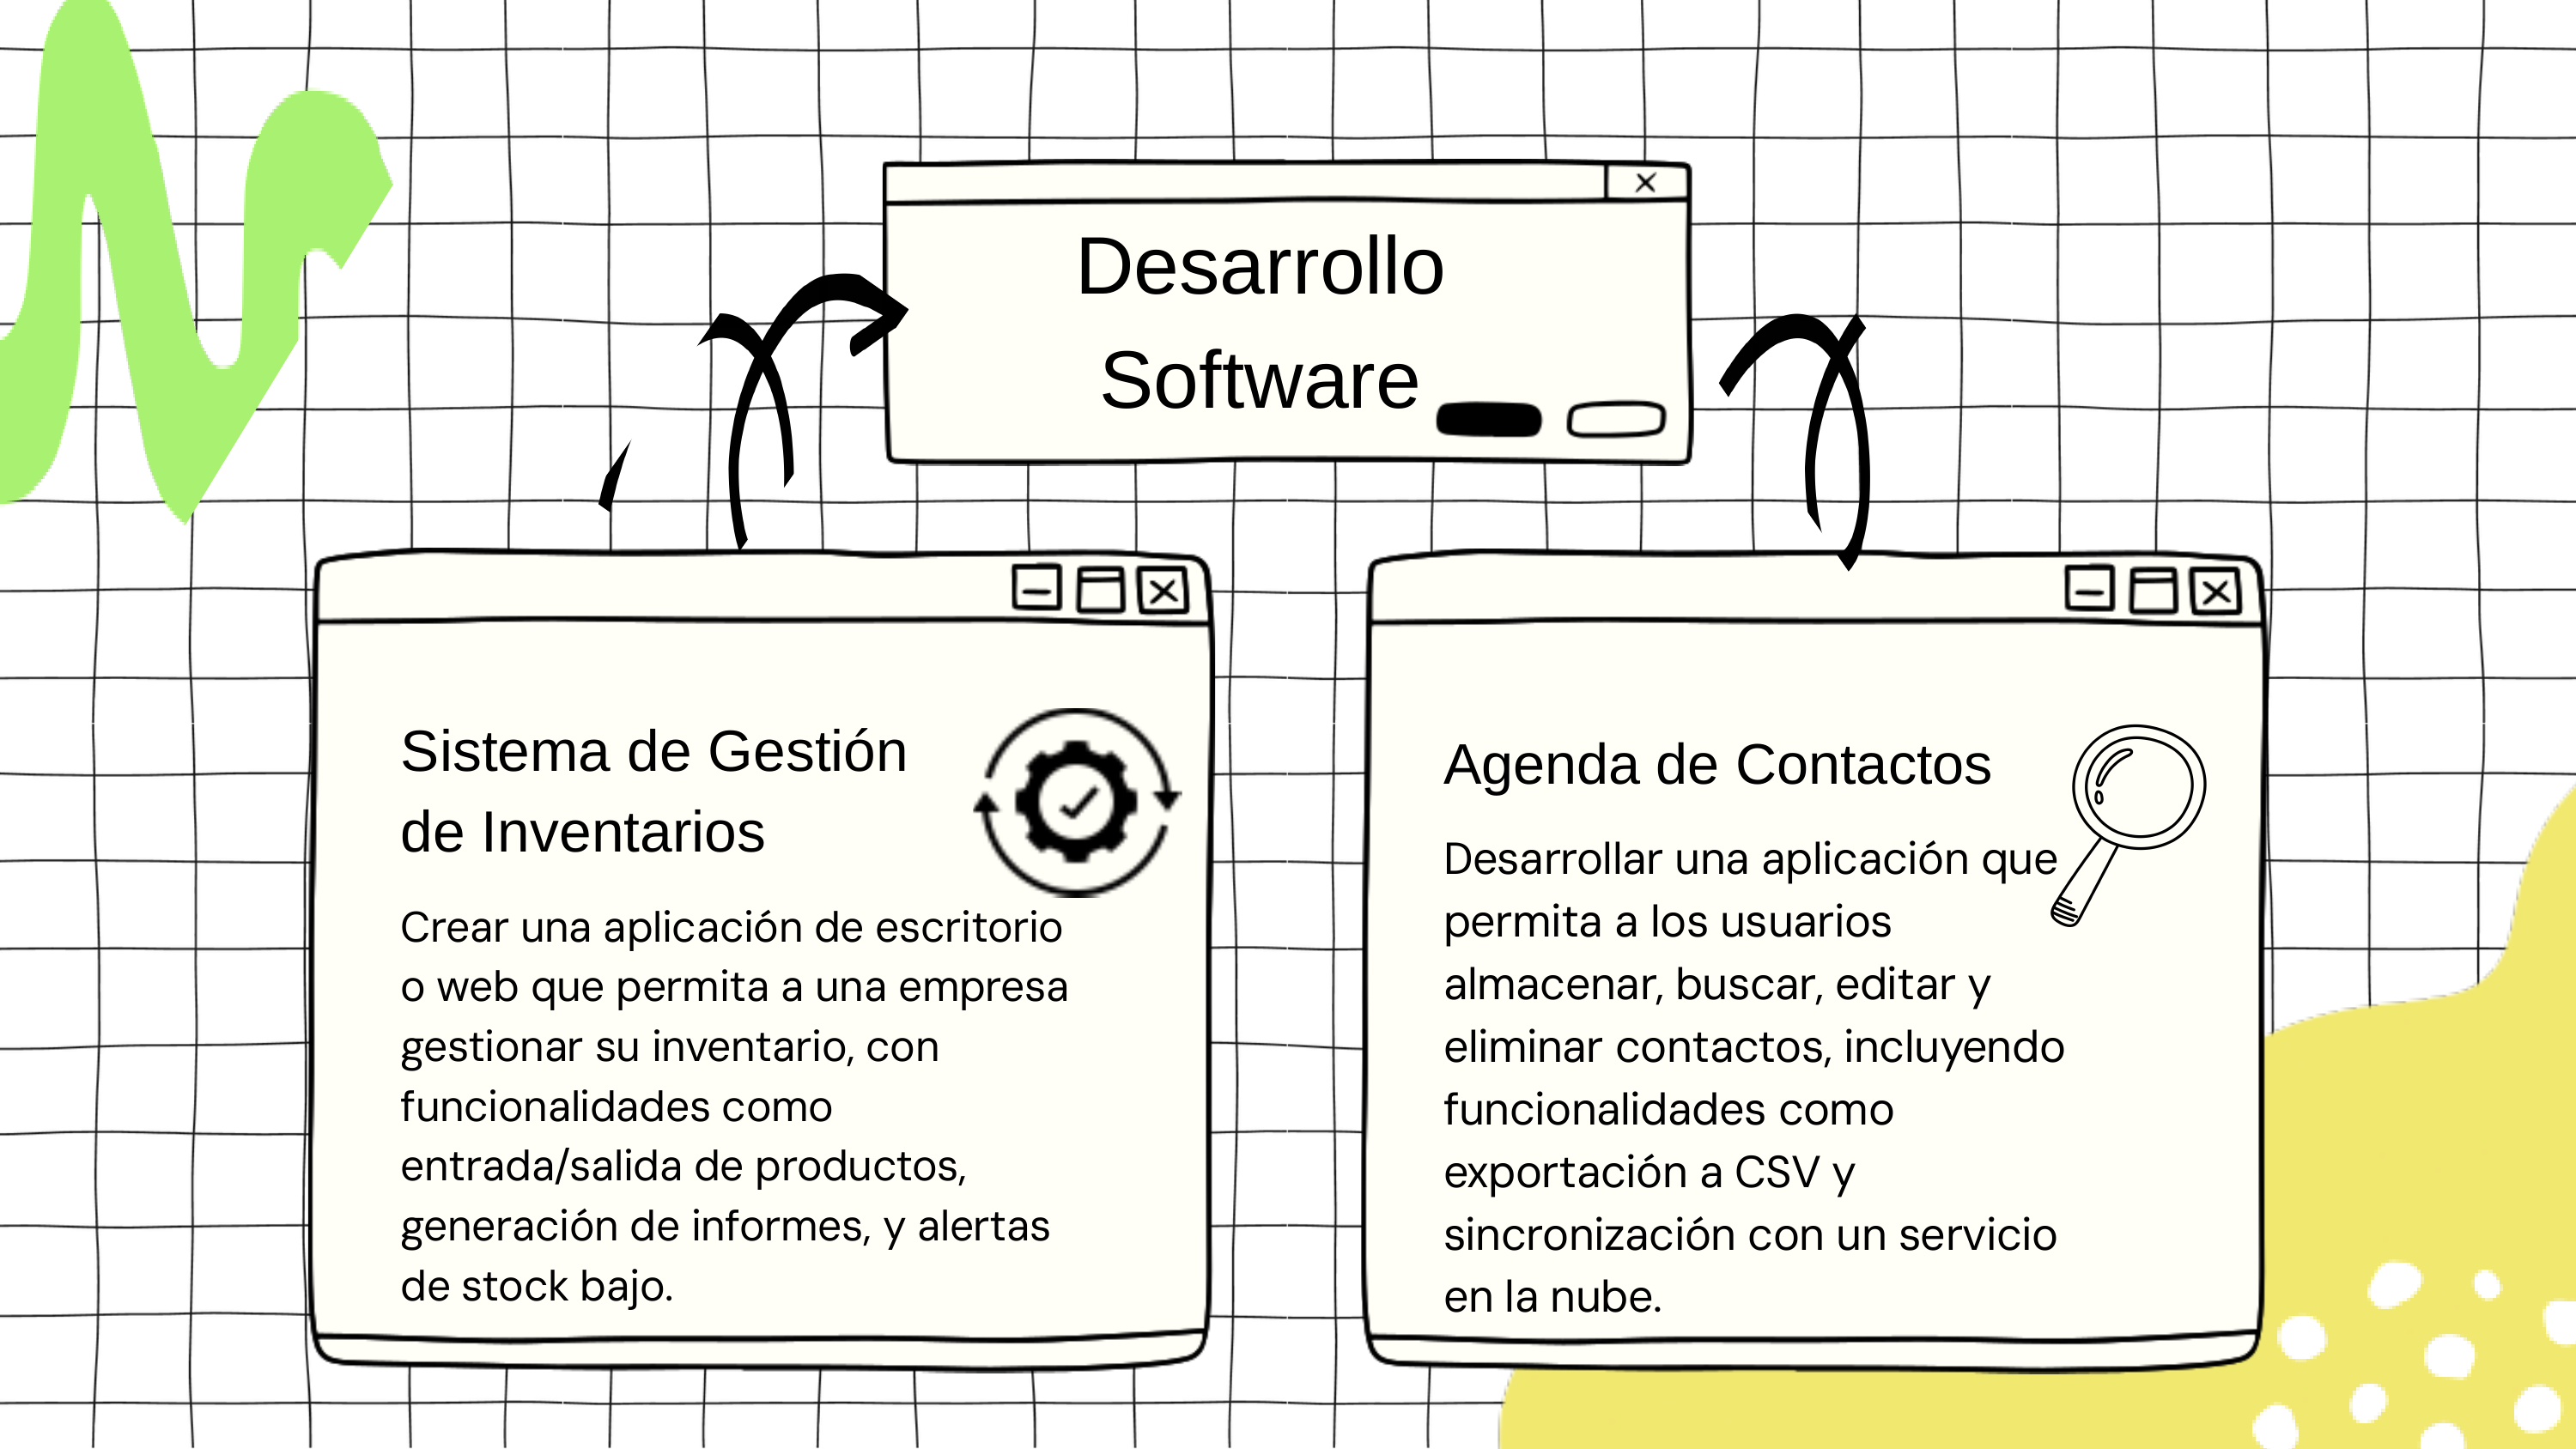

Desarrollo Software

Sistema de Gestión de Inventarios

Agenda de Contactos

Desarrollar una aplicación que permita a los usuarios almacenar, buscar, editar y eliminar contactos, incluyendo funcionalidades como exportación a CSV y sincronización con un servicio en la nube.
Crear una aplicación de escritorio o web que permita a una empresa gestionar su inventario, con funcionalidades como entrada/salida de productos, generación de informes, y alertas de stock bajo.